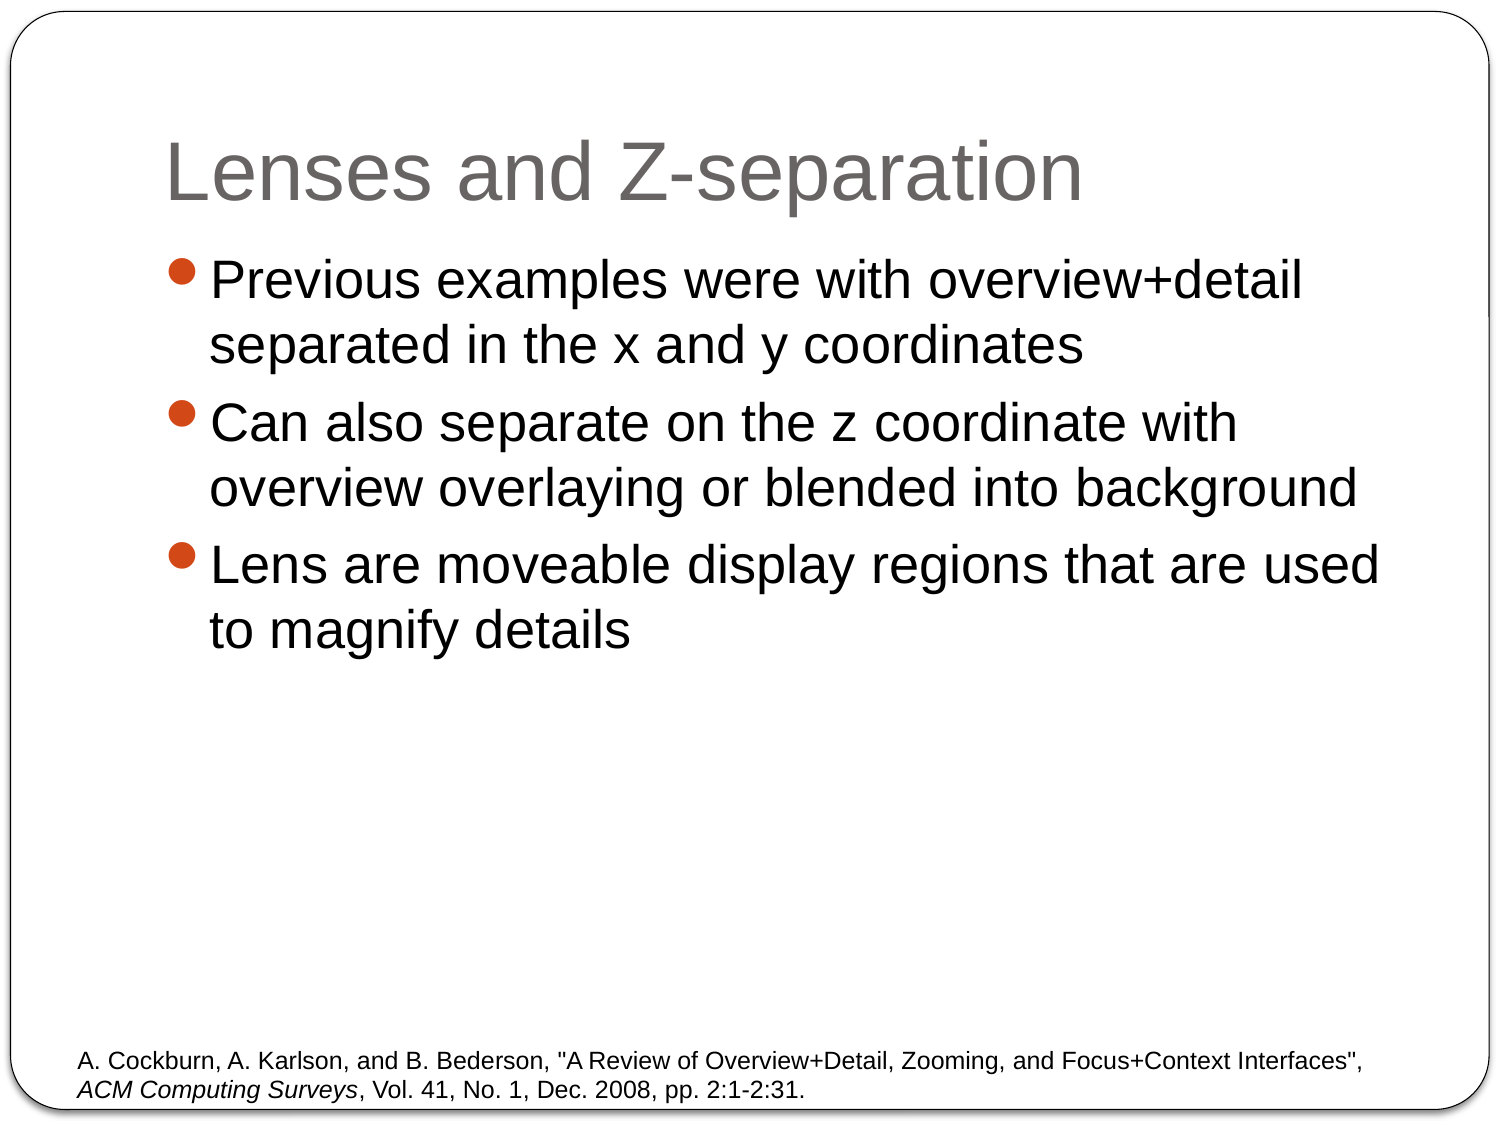

# Lenses and Z-separation
Previous examples were with overview+detail separated in the x and y coordinates
Can also separate on the z coordinate with overview overlaying or blended into background
Lens are moveable display regions that are used to magnify details
A. Cockburn, A. Karlson, and B. Bederson, "A Review of Overview+Detail, Zooming, and Focus+Context Interfaces", ACM Computing Surveys, Vol. 41, No. 1, Dec. 2008, pp. 2:1-2:31.